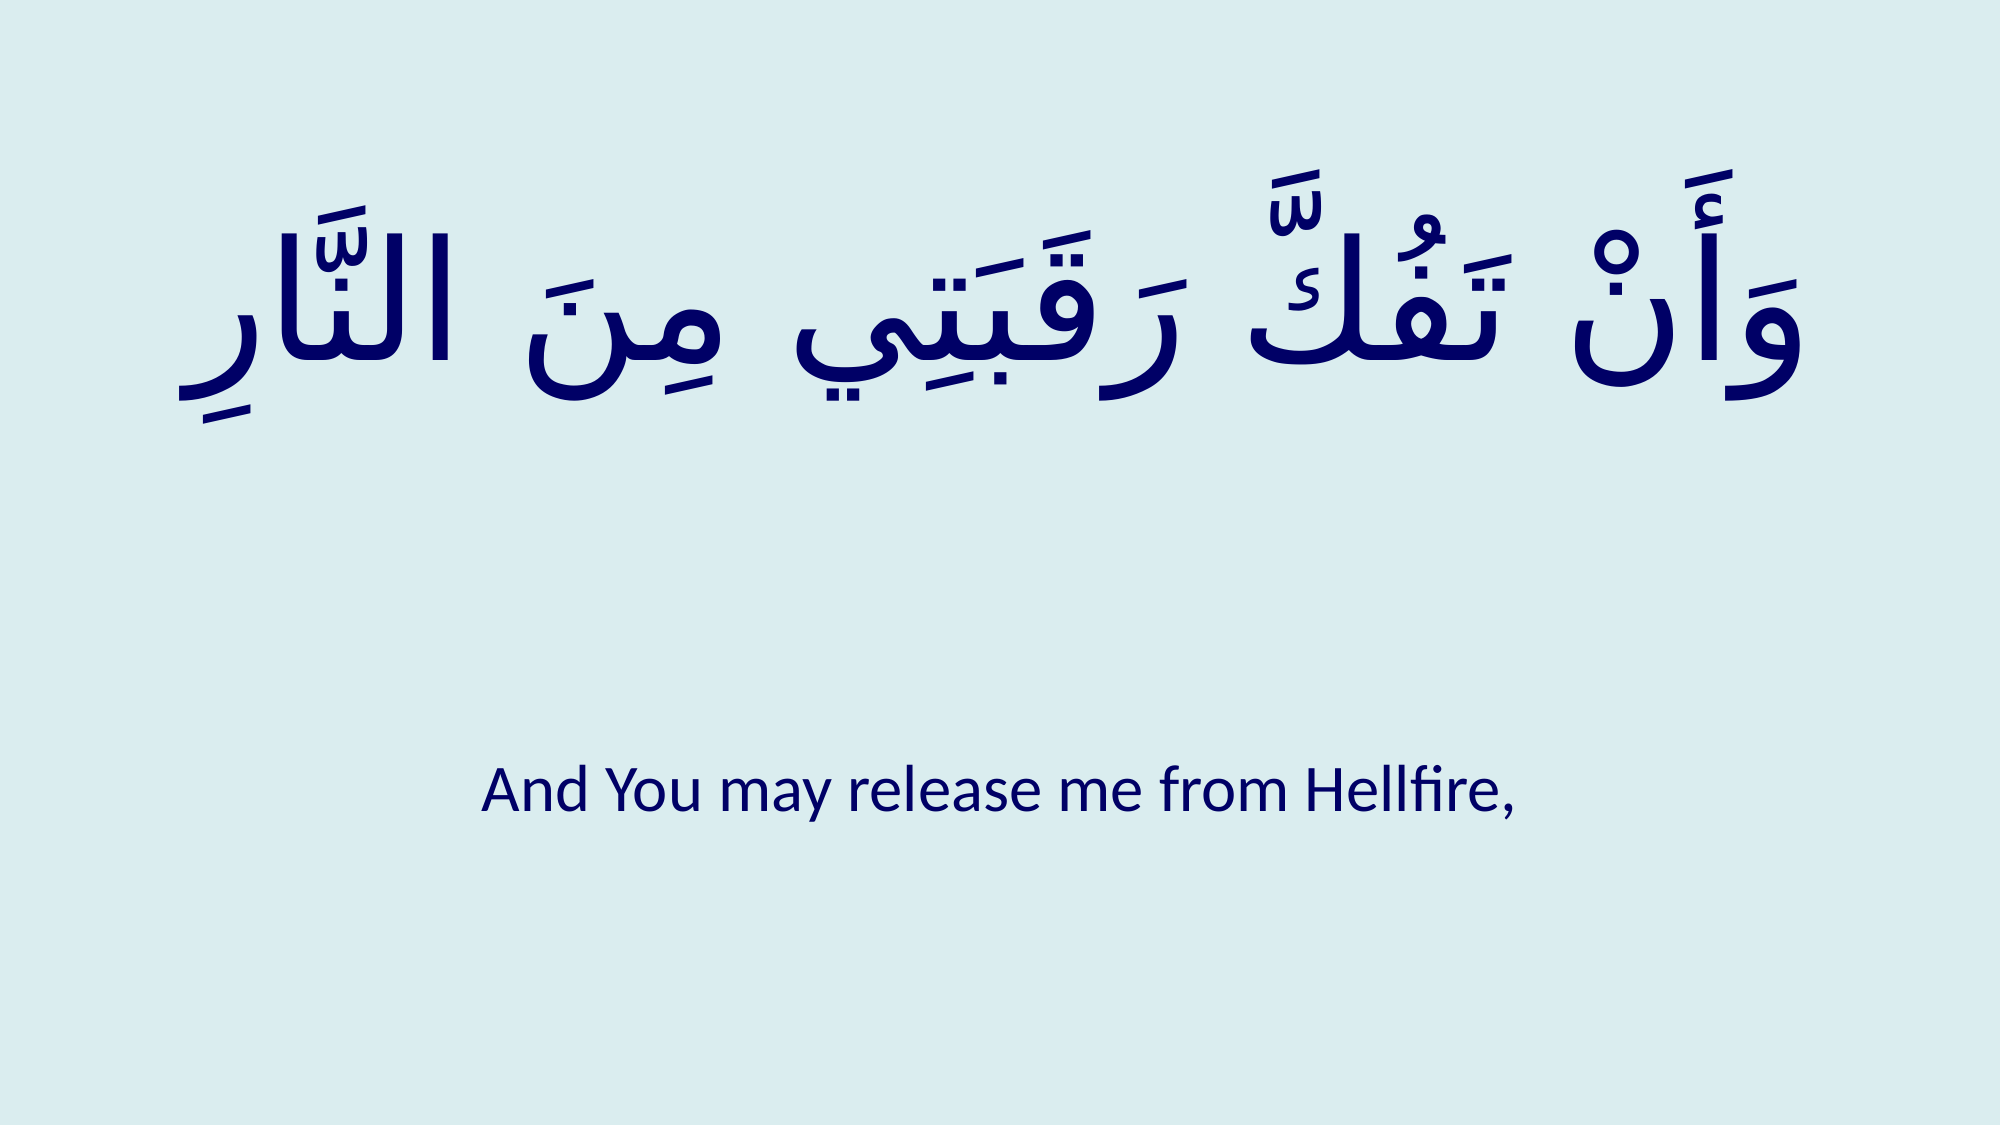

# وَأَنْ تَفُكَّ رَقَبَتِي مِنَ النَّارِ
And You may release me from Hellfire,